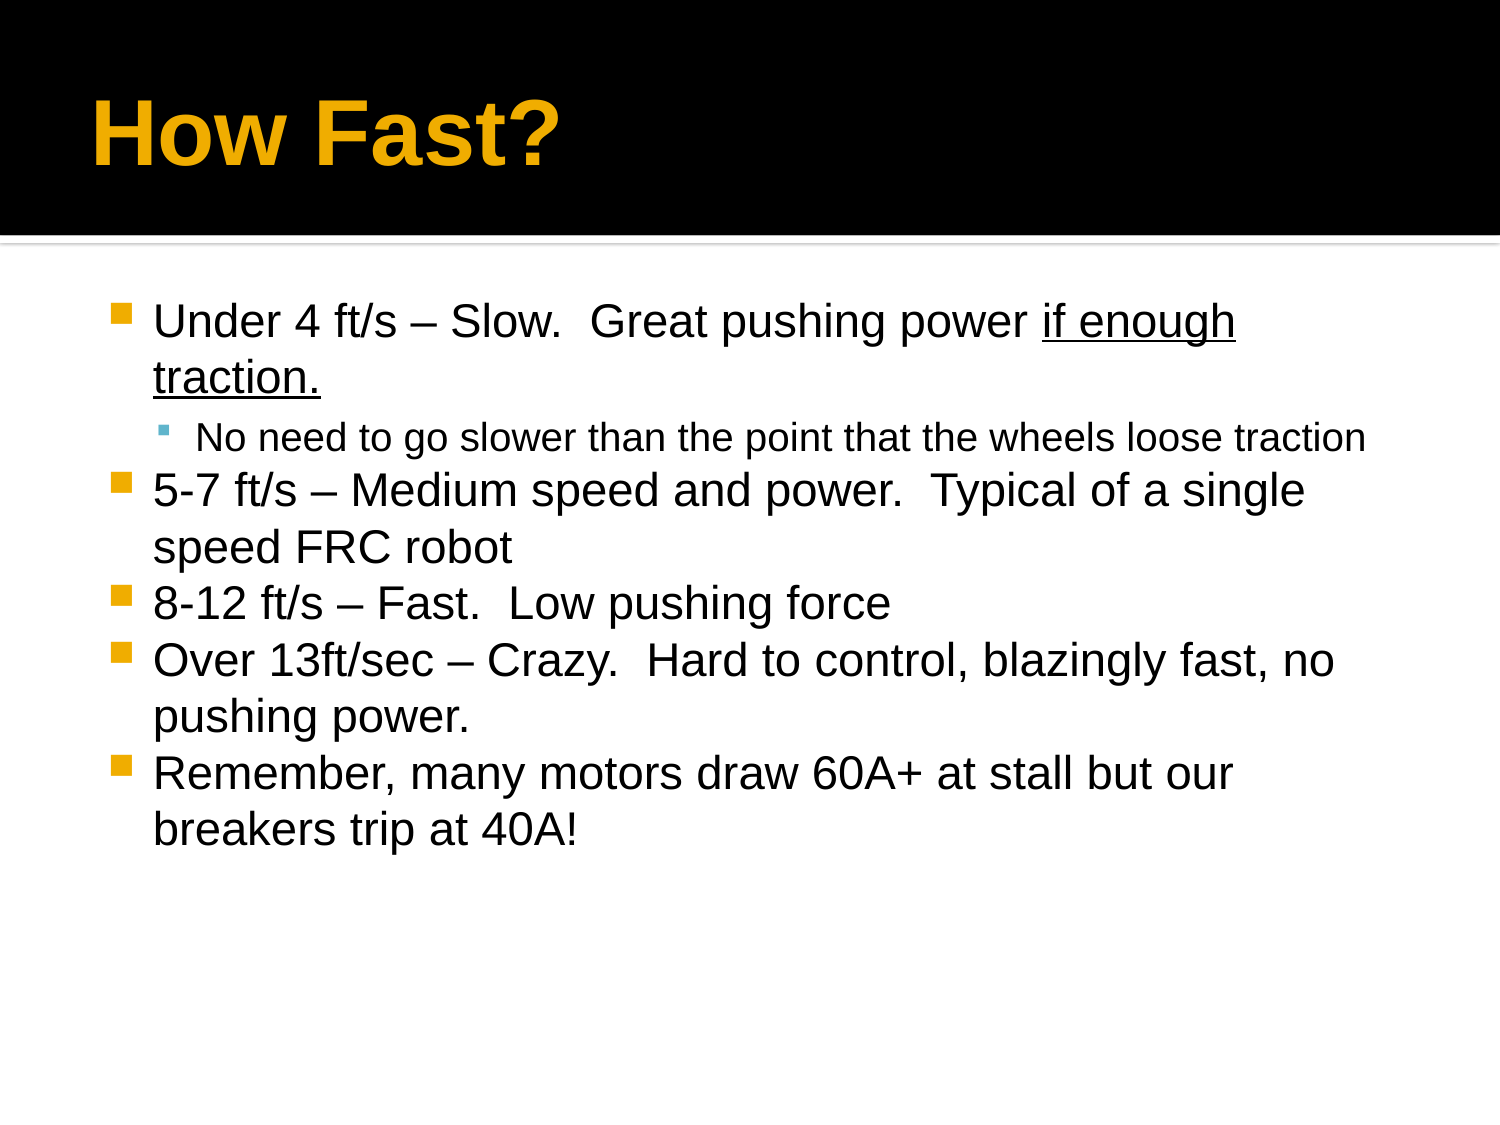

# How Fast?
Under 4 ft/s – Slow.  Great pushing power if enough traction.
No need to go slower than the point that the wheels loose traction
5-7 ft/s – Medium speed and power.  Typical of a single speed FRC robot
8-12 ft/s – Fast.  Low pushing force
Over 13ft/sec – Crazy.  Hard to control, blazingly fast, no pushing power.
Remember, many motors draw 60A+ at stall but our breakers trip at 40A!